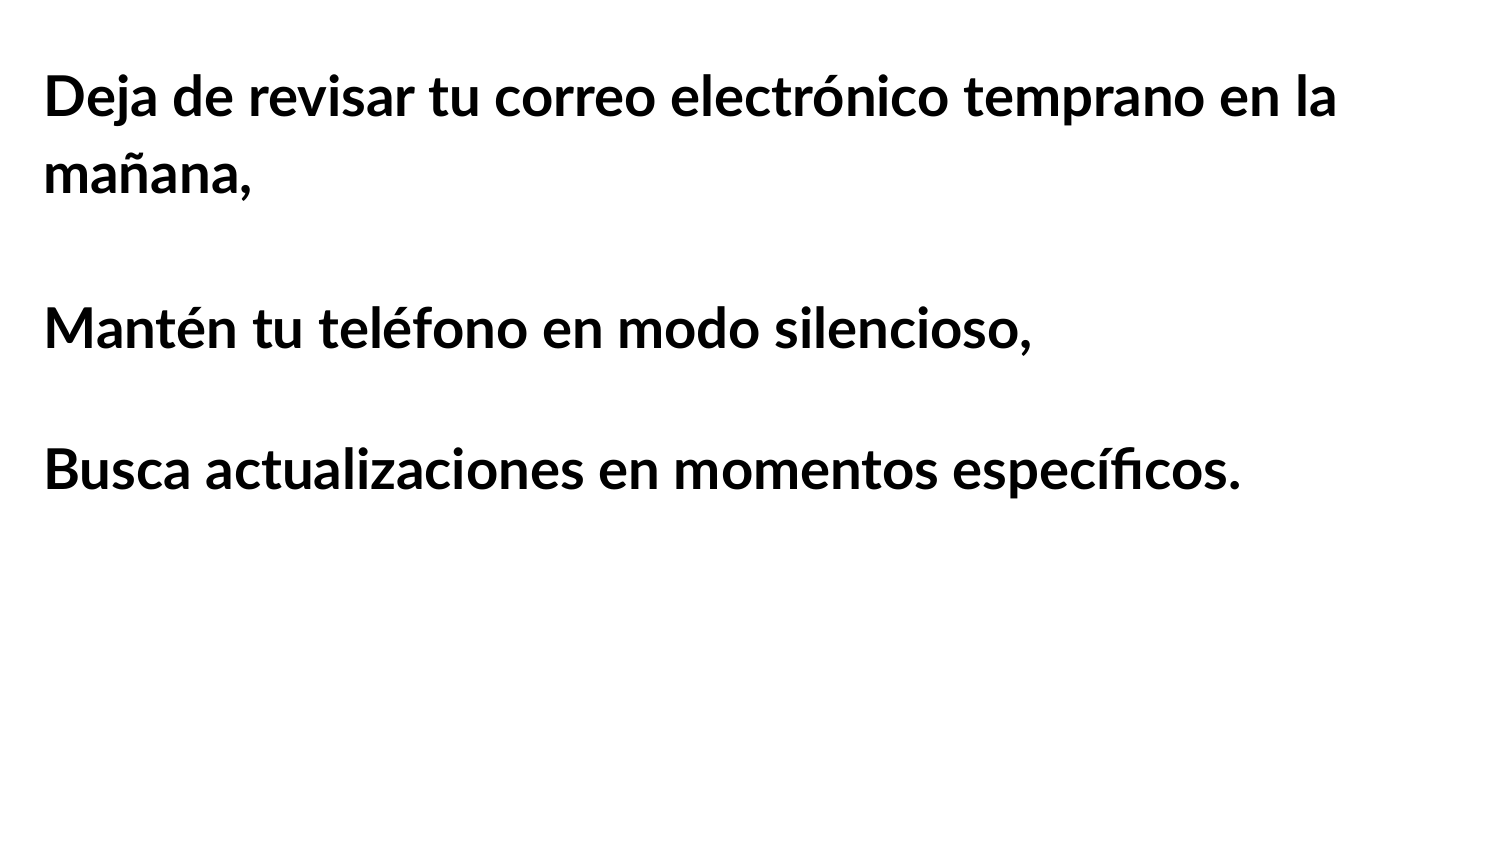

Deja de revisar tu correo electrónico temprano en la mañana,
Mantén tu teléfono en modo silencioso,
Busca actualizaciones en momentos específicos.